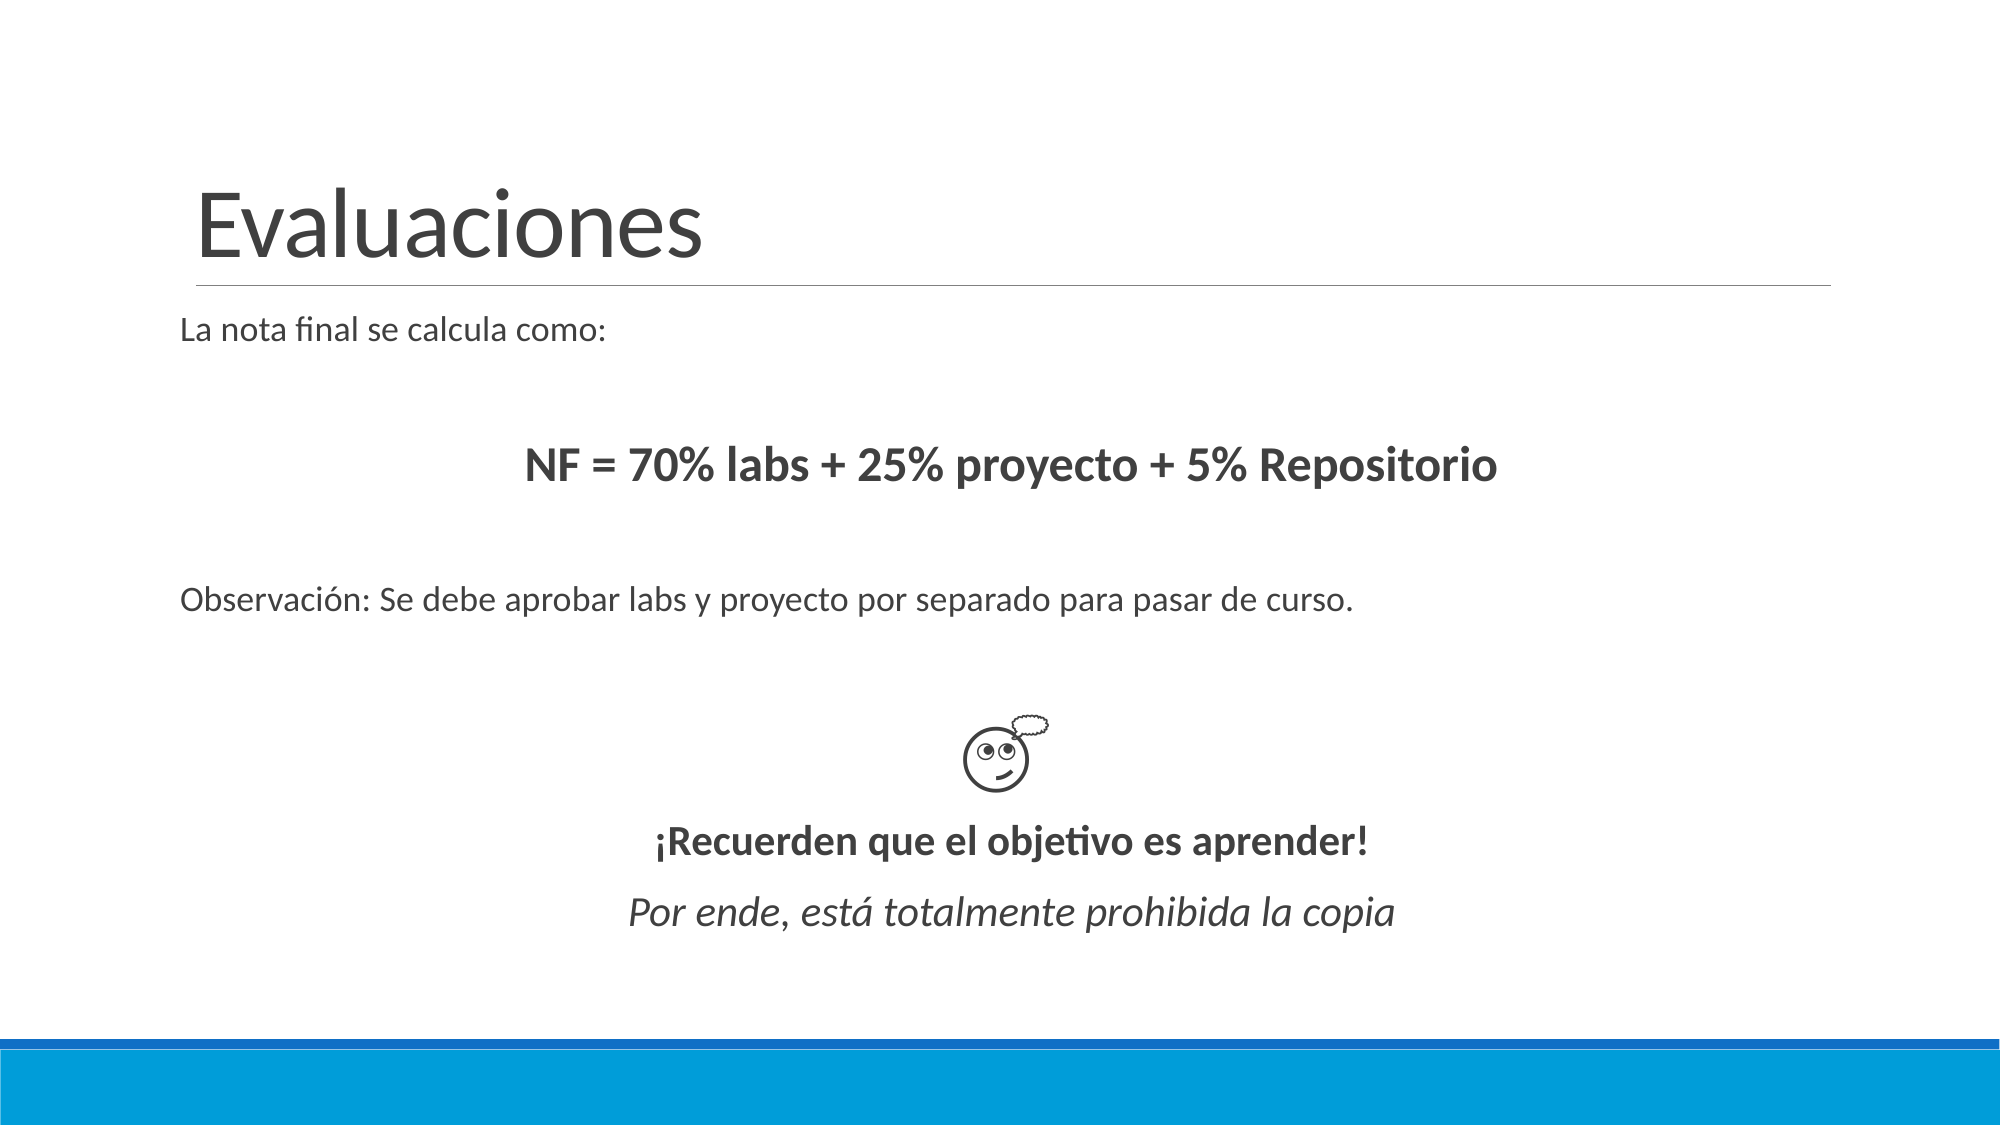

# Evaluaciones
La nota final se calcula como:

NF = 70% labs + 25% proyecto + 5% Repositorio

Observación: Se debe aprobar labs y proyecto por separado para pasar de curso.

🤔
¡Recuerden que el objetivo es aprender!
Por ende, está totalmente prohibida la copia